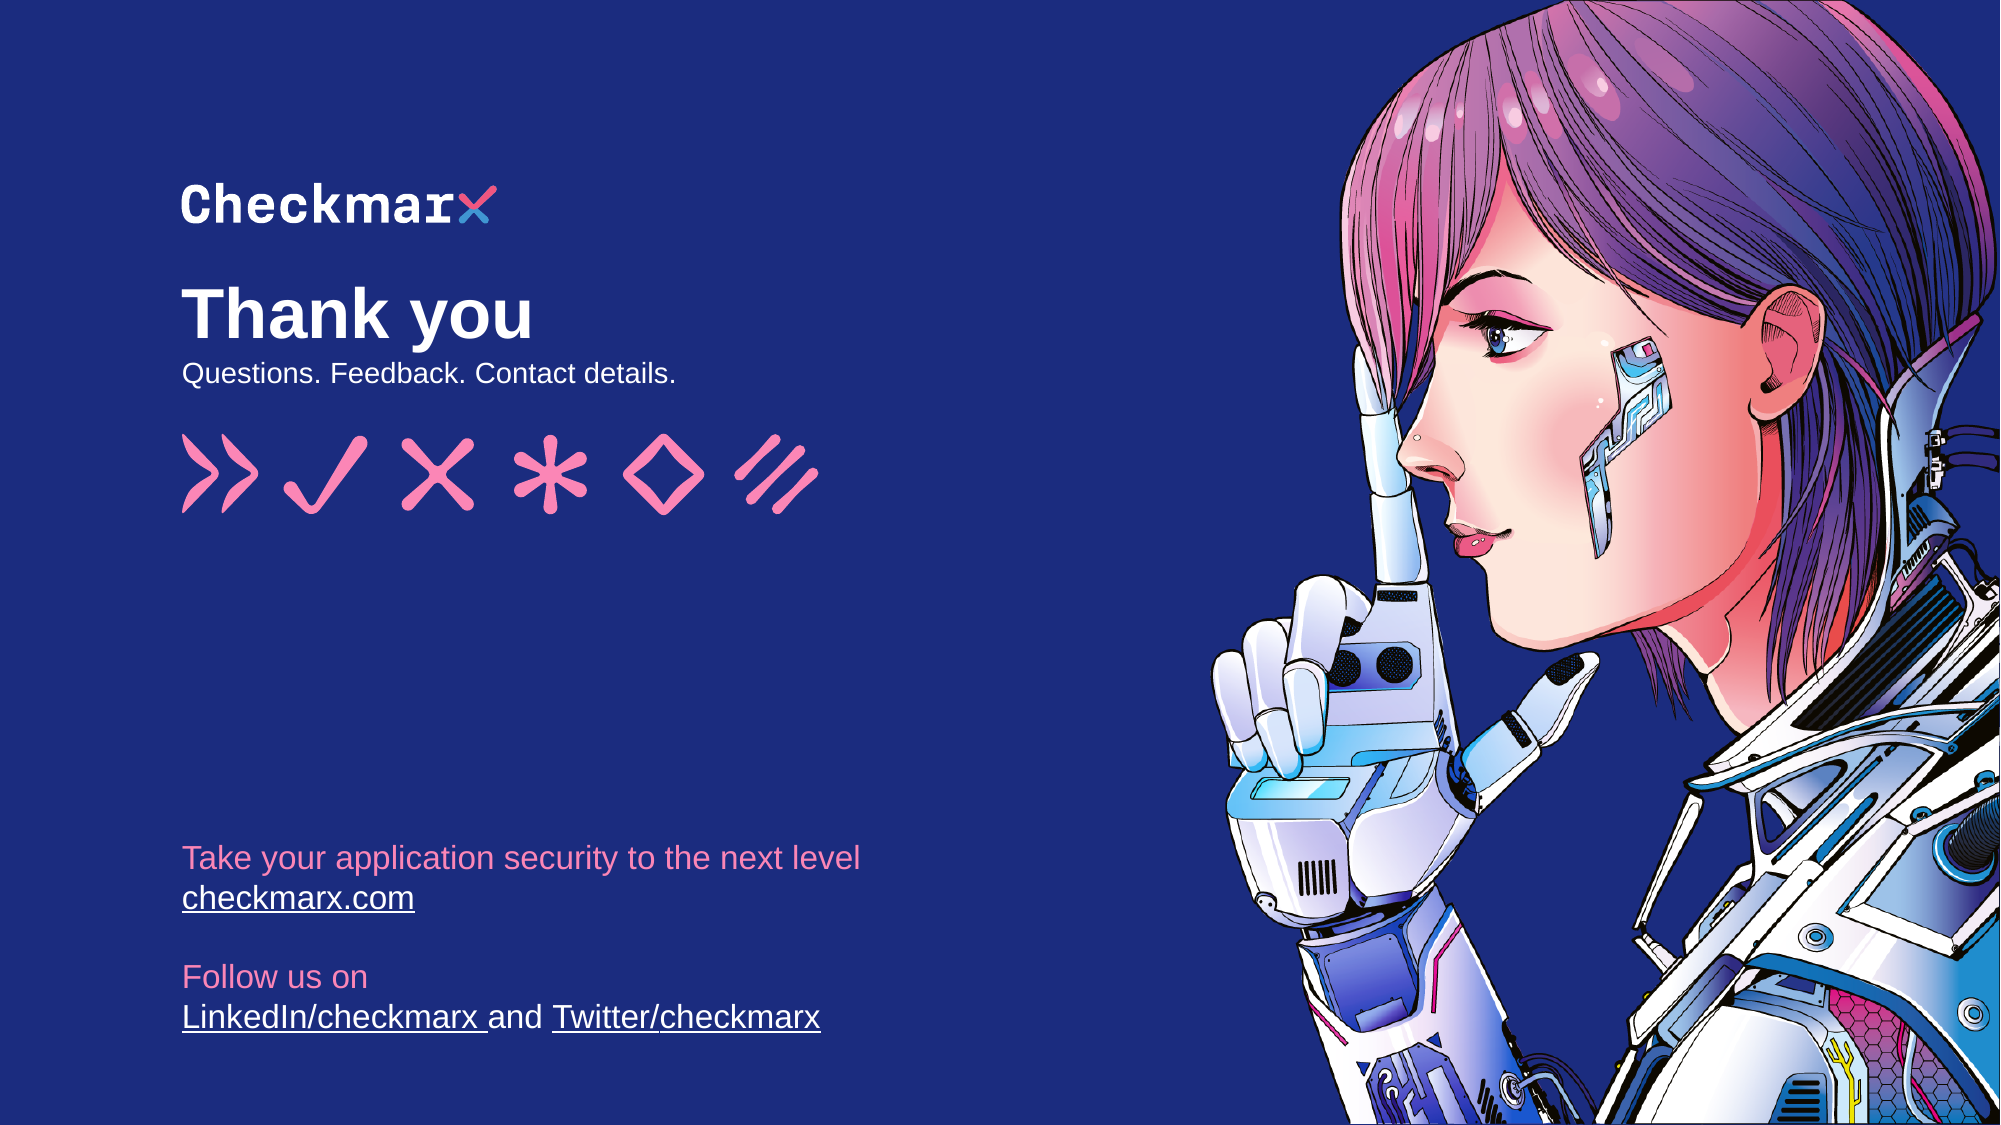

To create a slide
Choose a layout style and duplicate the slide. We recommend duplicating the slide so all visible elements are copied from the Master Slide.